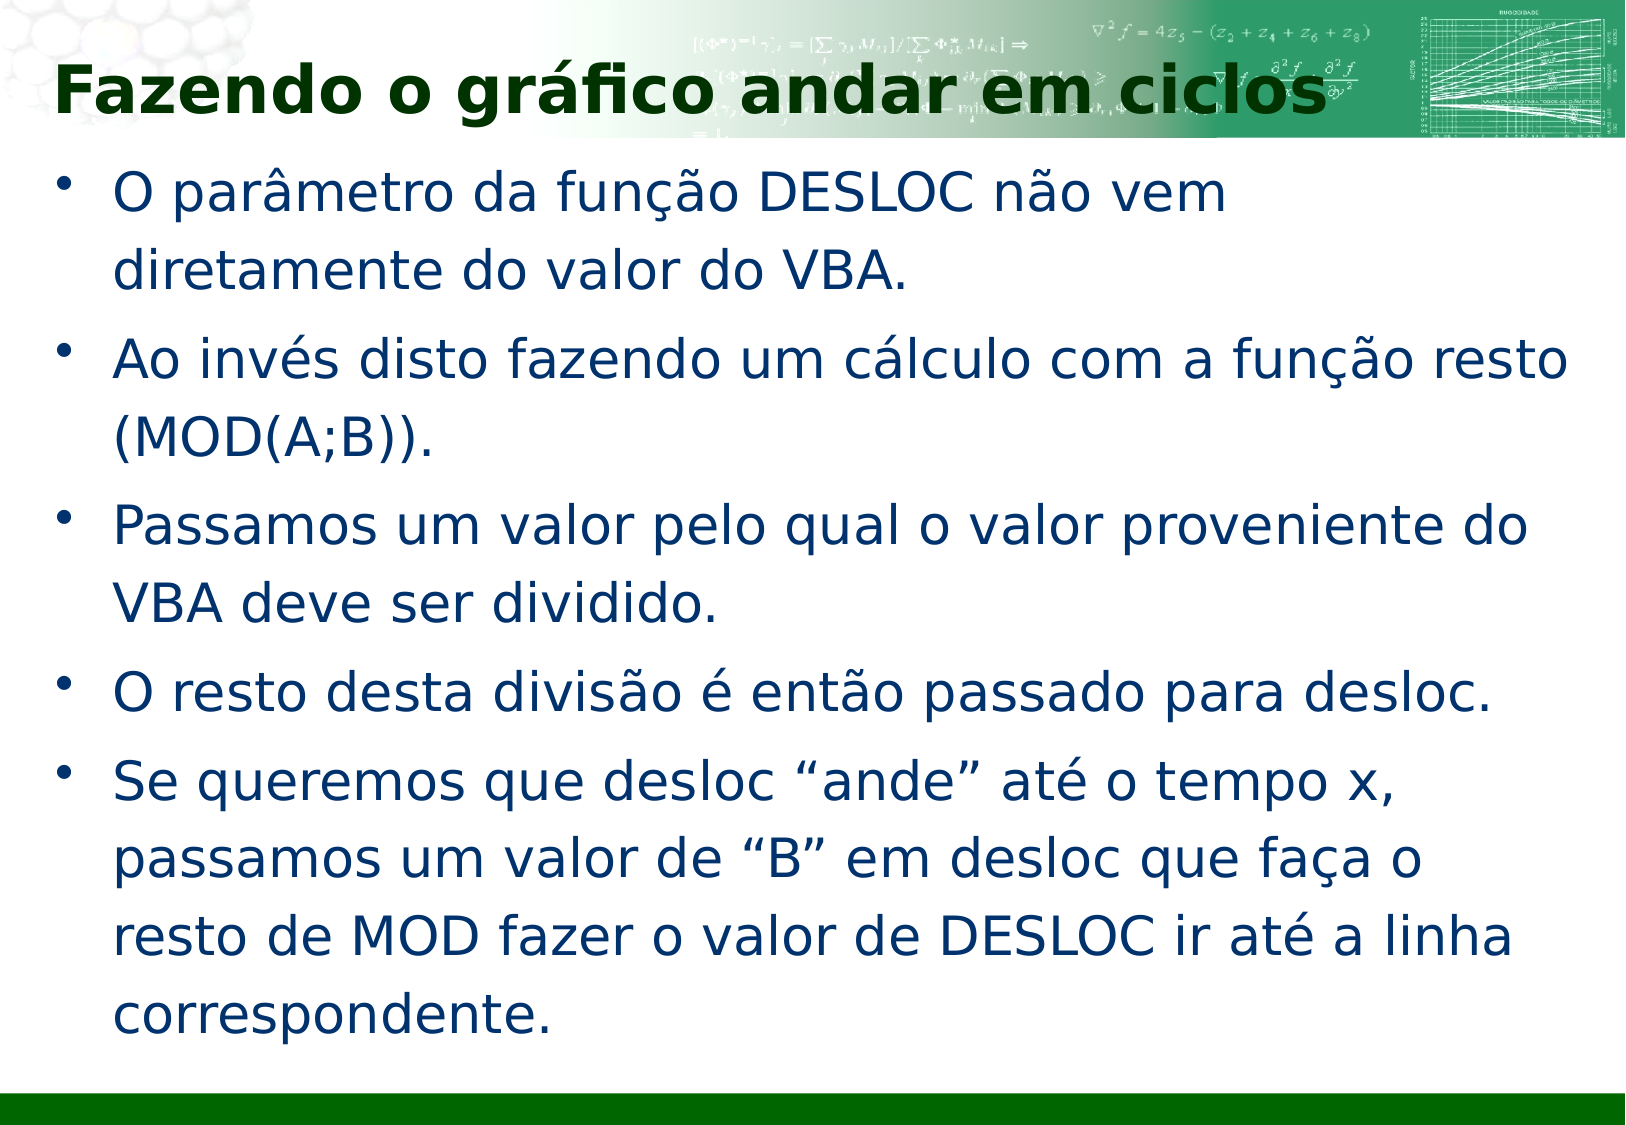

# Fazendo o gráfico andar em ciclos
O parâmetro da função DESLOC não vem diretamente do valor do VBA.
Ao invés disto fazendo um cálculo com a função resto (MOD(A;B)).
Passamos um valor pelo qual o valor proveniente do VBA deve ser dividido.
O resto desta divisão é então passado para desloc.
Se queremos que desloc “ande” até o tempo x, passamos um valor de “B” em desloc que faça o resto de MOD fazer o valor de DESLOC ir até a linha correspondente.